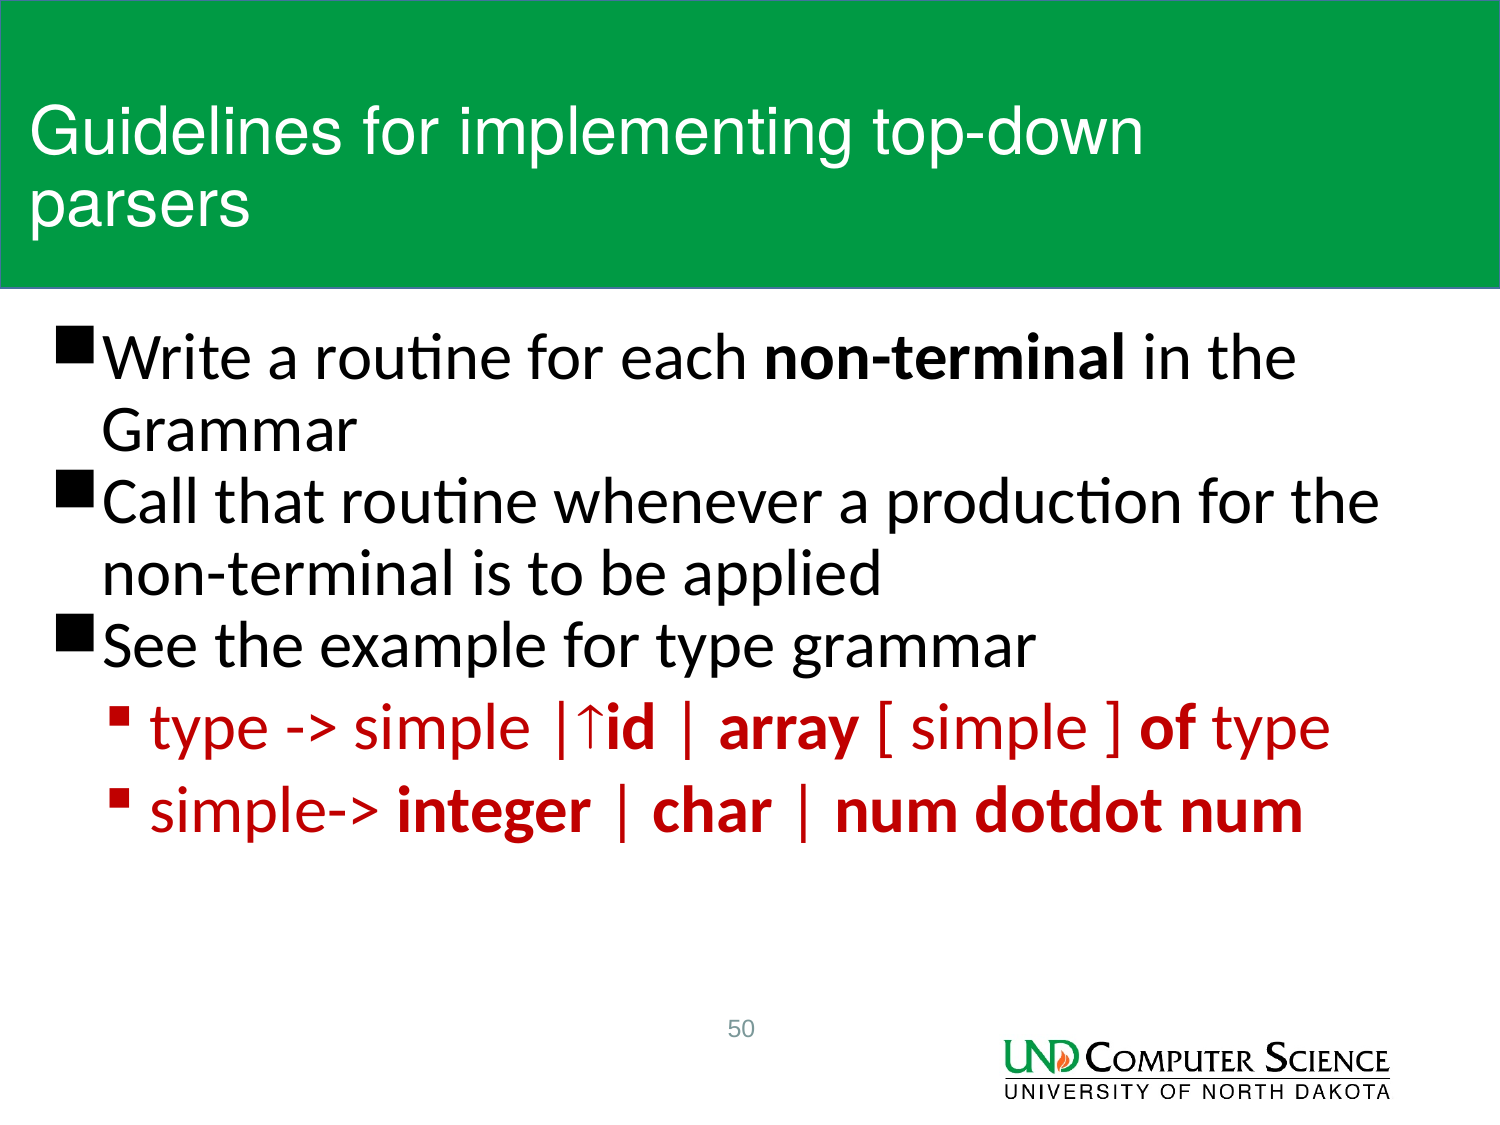

# Guidelines for implementing top-down parsers
Write a routine for each non-terminal in the Grammar
Call that routine whenever a production for the non-terminal is to be applied
See the example for type grammar
type -> simple |↑id | array [ simple ] of type
simple-> integer | char | num dotdot num

50